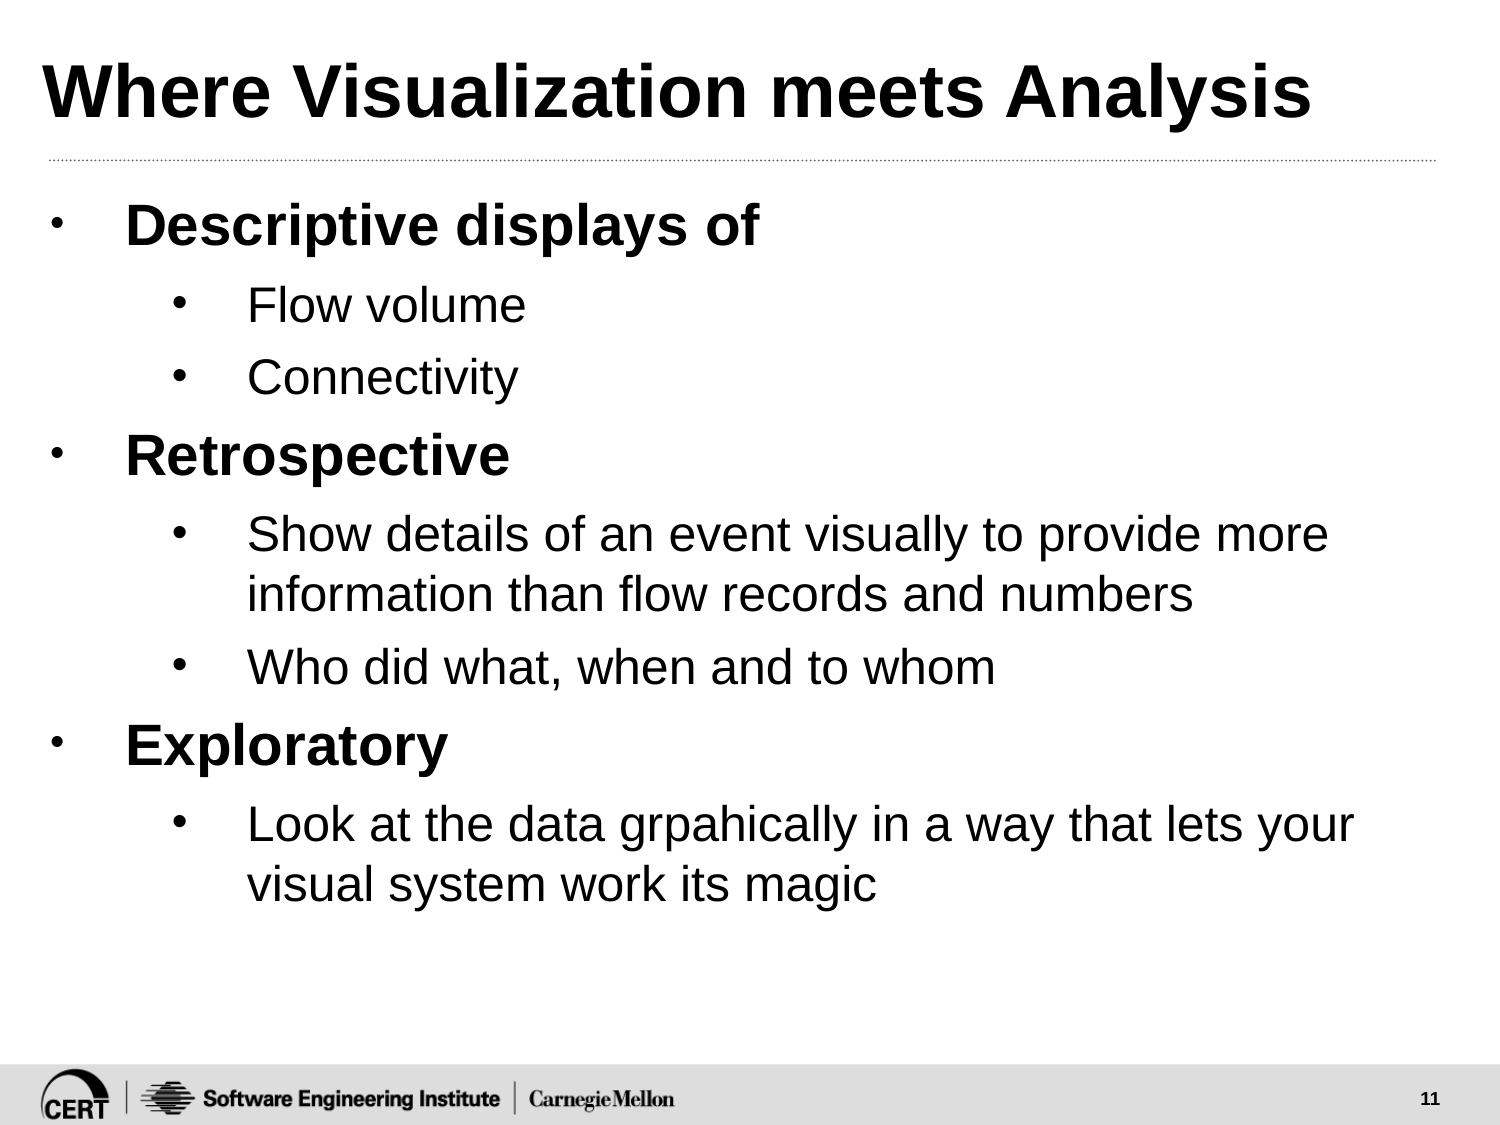

# Where Visualization meets Analysis
Descriptive displays of
Flow volume
Connectivity
Retrospective
Show details of an event visually to provide more information than flow records and numbers
Who did what, when and to whom
Exploratory
Look at the data grpahically in a way that lets your visual system work its magic